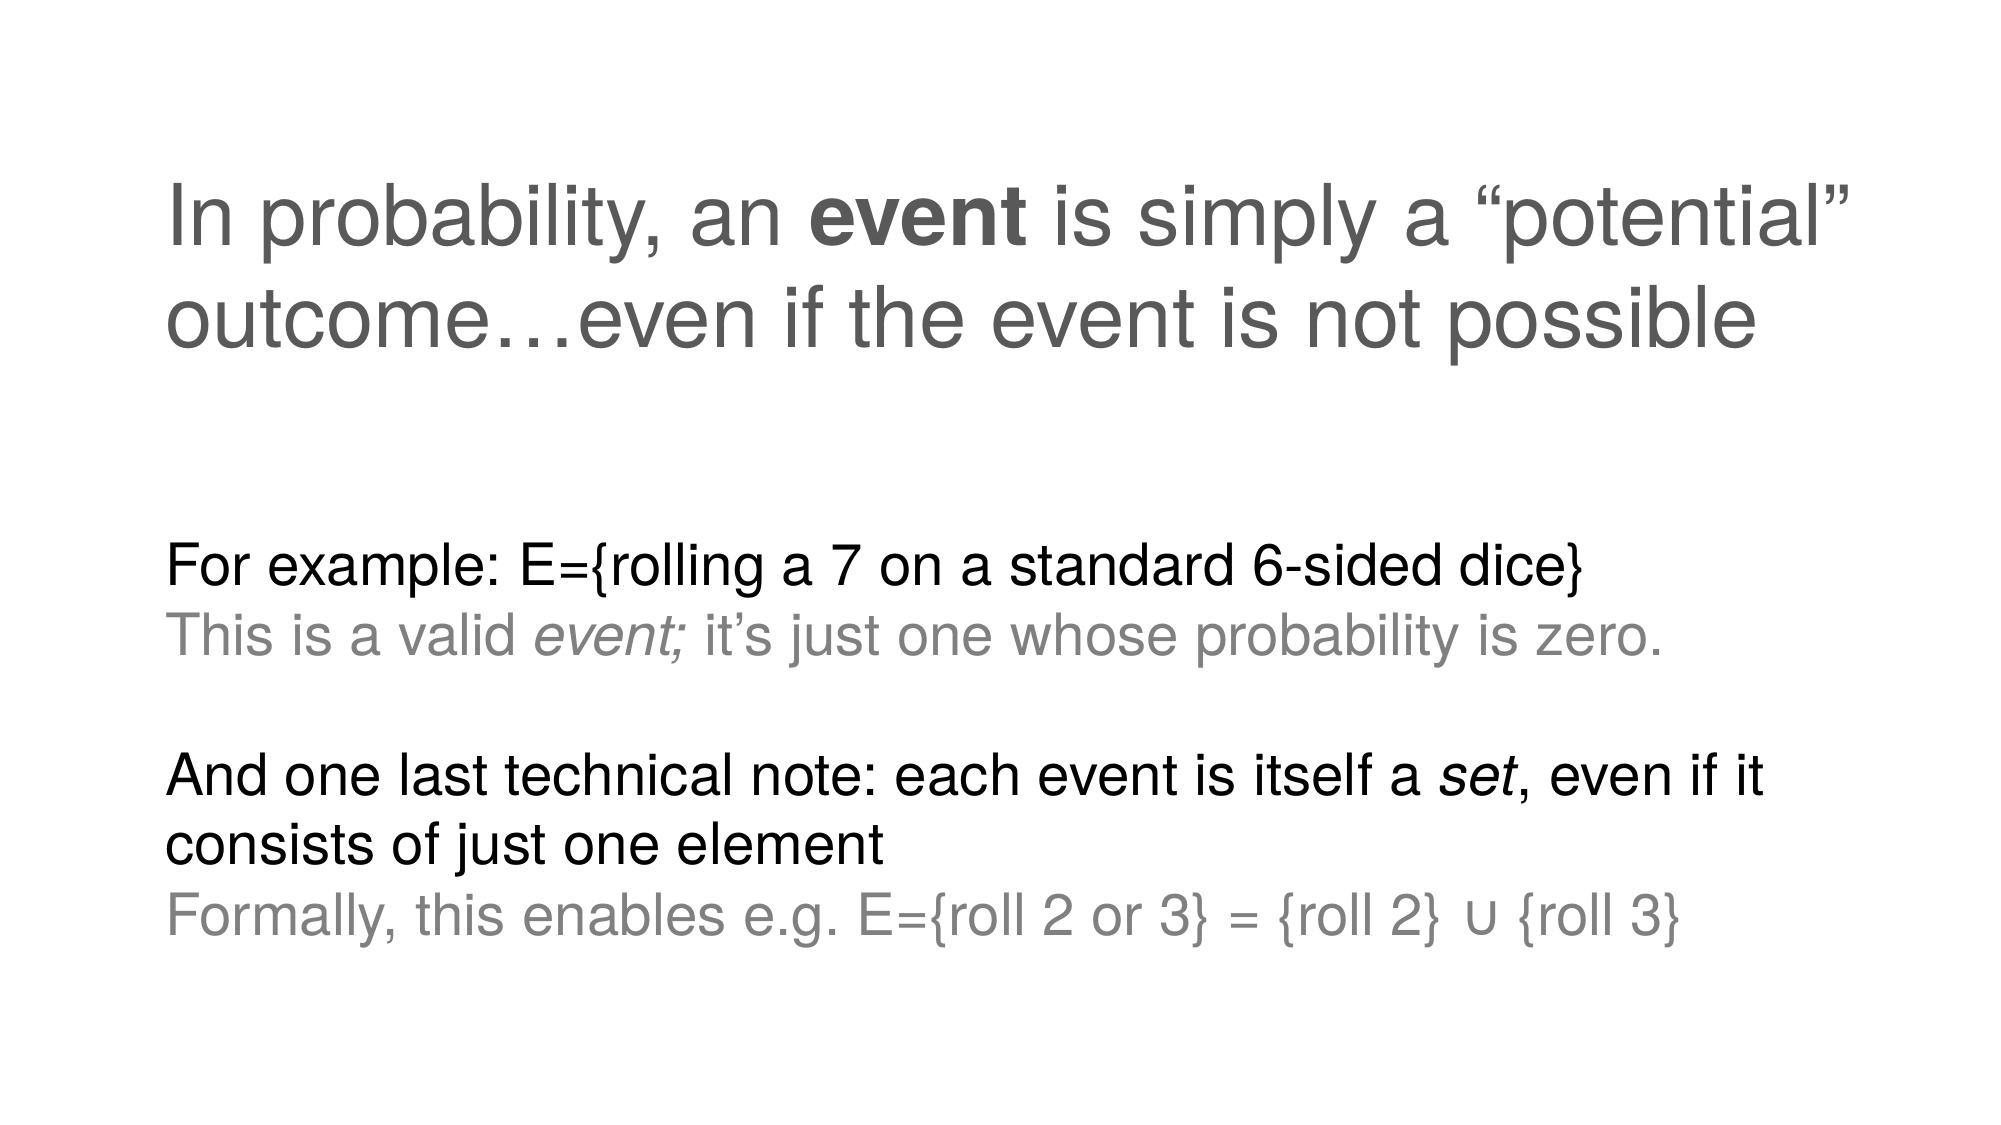

# In probability, an event is simply a “potential” outcome…even if the event is not possible

For example: E={rolling a 7 on a standard 6-sided dice}
This is a valid event; it’s just one whose probability is zero.

And one last technical note: each event is itself a set, even if it consists of just one element
Formally, this enables e.g. E={roll 2 or 3} = {roll 2} ∪ {roll 3}